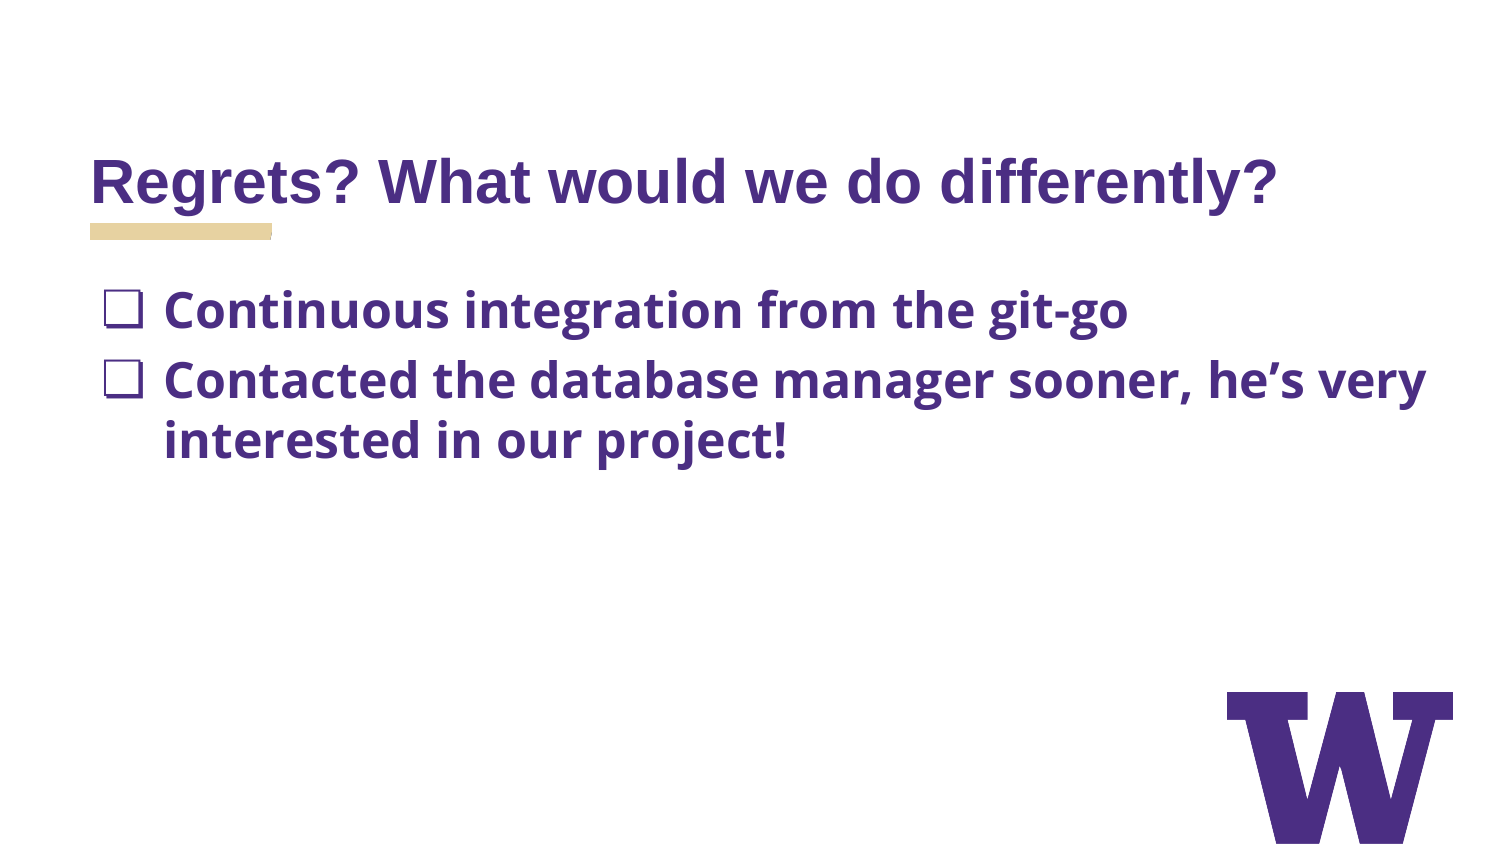

# Regrets? What would we do differently?
Continuous integration from the git-go
Contacted the database manager sooner, he’s very interested in our project!